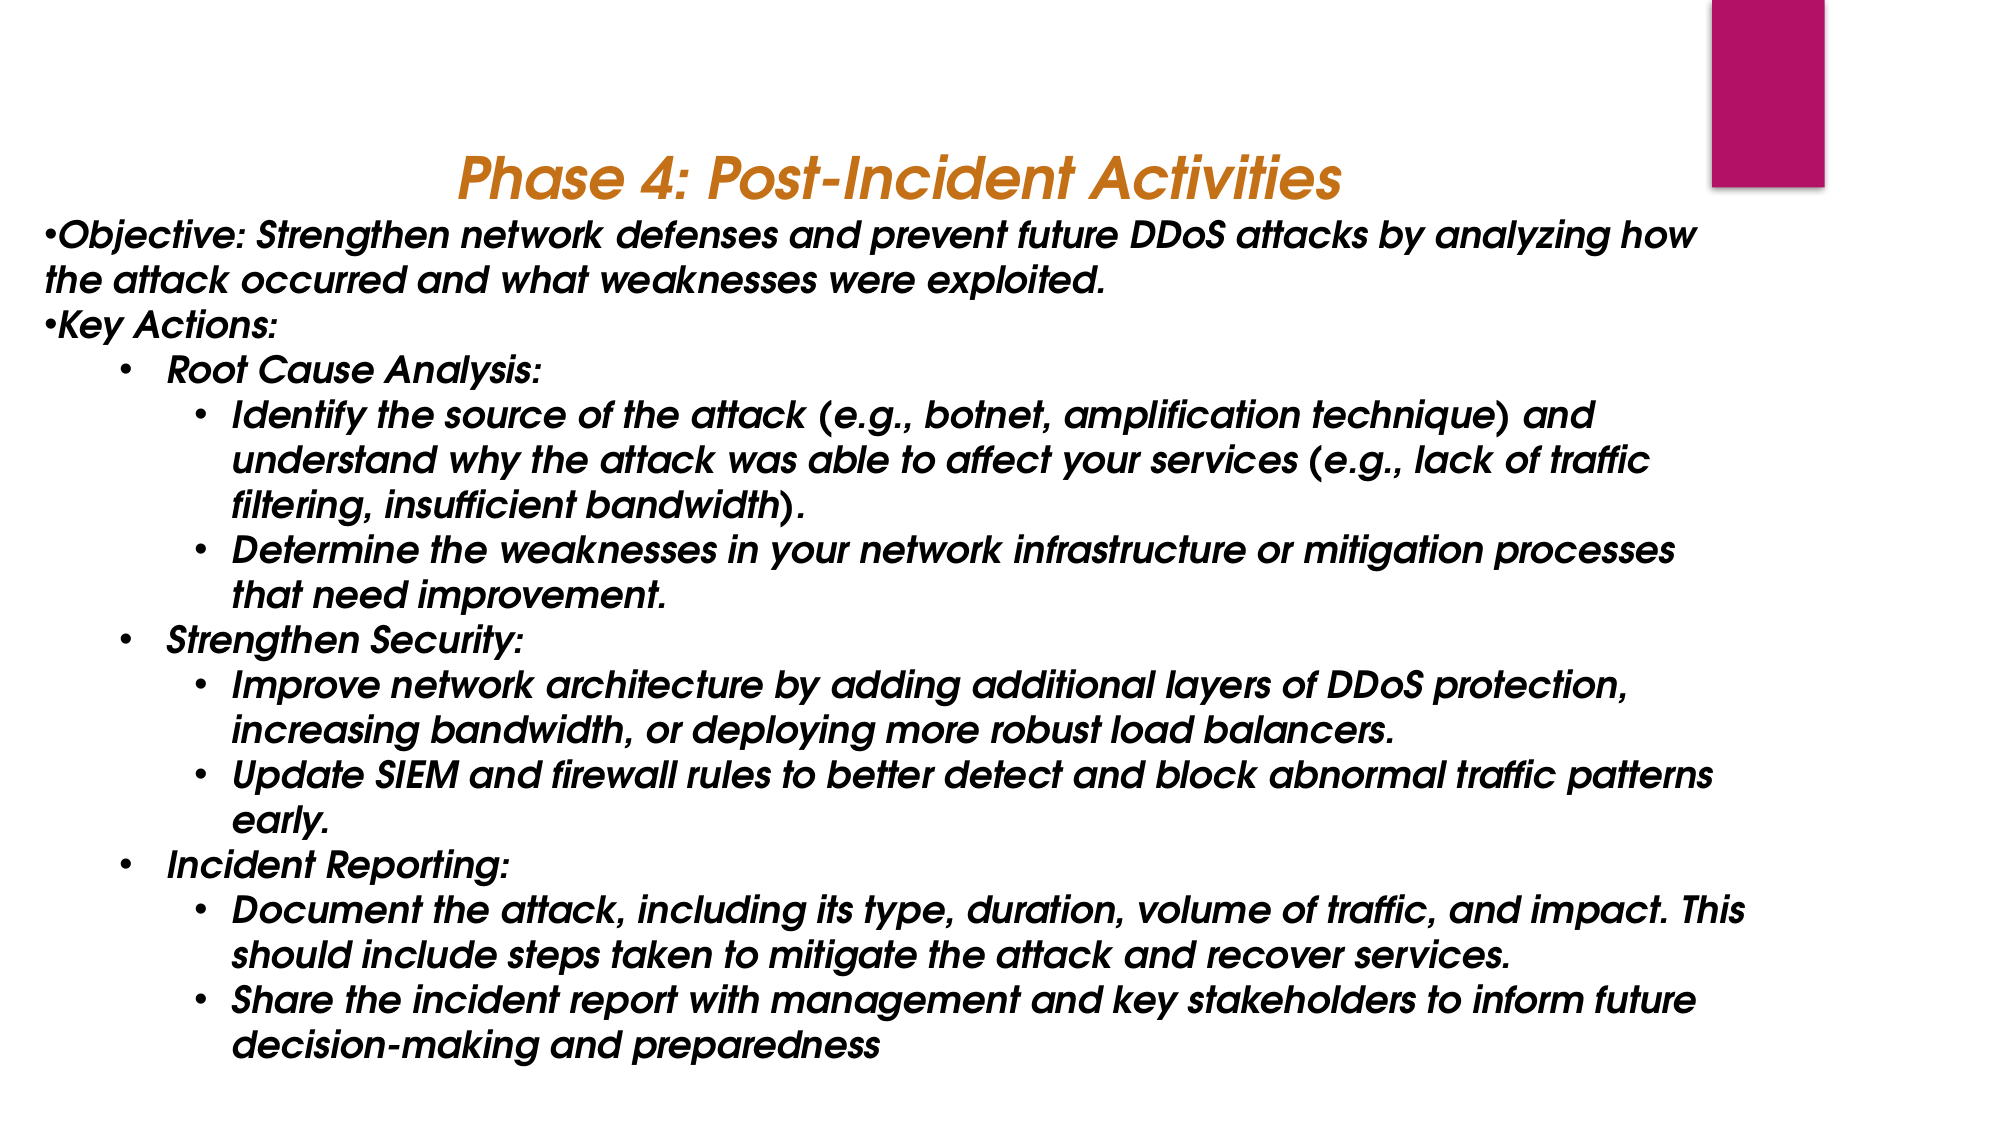

Phase 4: Post-Incident Activities
Objective: Strengthen network defenses and prevent future DDoS attacks by analyzing how the attack occurred and what weaknesses were exploited.
Key Actions:
Root Cause Analysis:
Identify the source of the attack (e.g., botnet, amplification technique) and understand why the attack was able to affect your services (e.g., lack of traffic filtering, insufficient bandwidth).
Determine the weaknesses in your network infrastructure or mitigation processes that need improvement.
Strengthen Security:
Improve network architecture by adding additional layers of DDoS protection, increasing bandwidth, or deploying more robust load balancers.
Update SIEM and firewall rules to better detect and block abnormal traffic patterns early.
Incident Reporting:
Document the attack, including its type, duration, volume of traffic, and impact. This should include steps taken to mitigate the attack and recover services.
Share the incident report with management and key stakeholders to inform future decision-making and preparedness